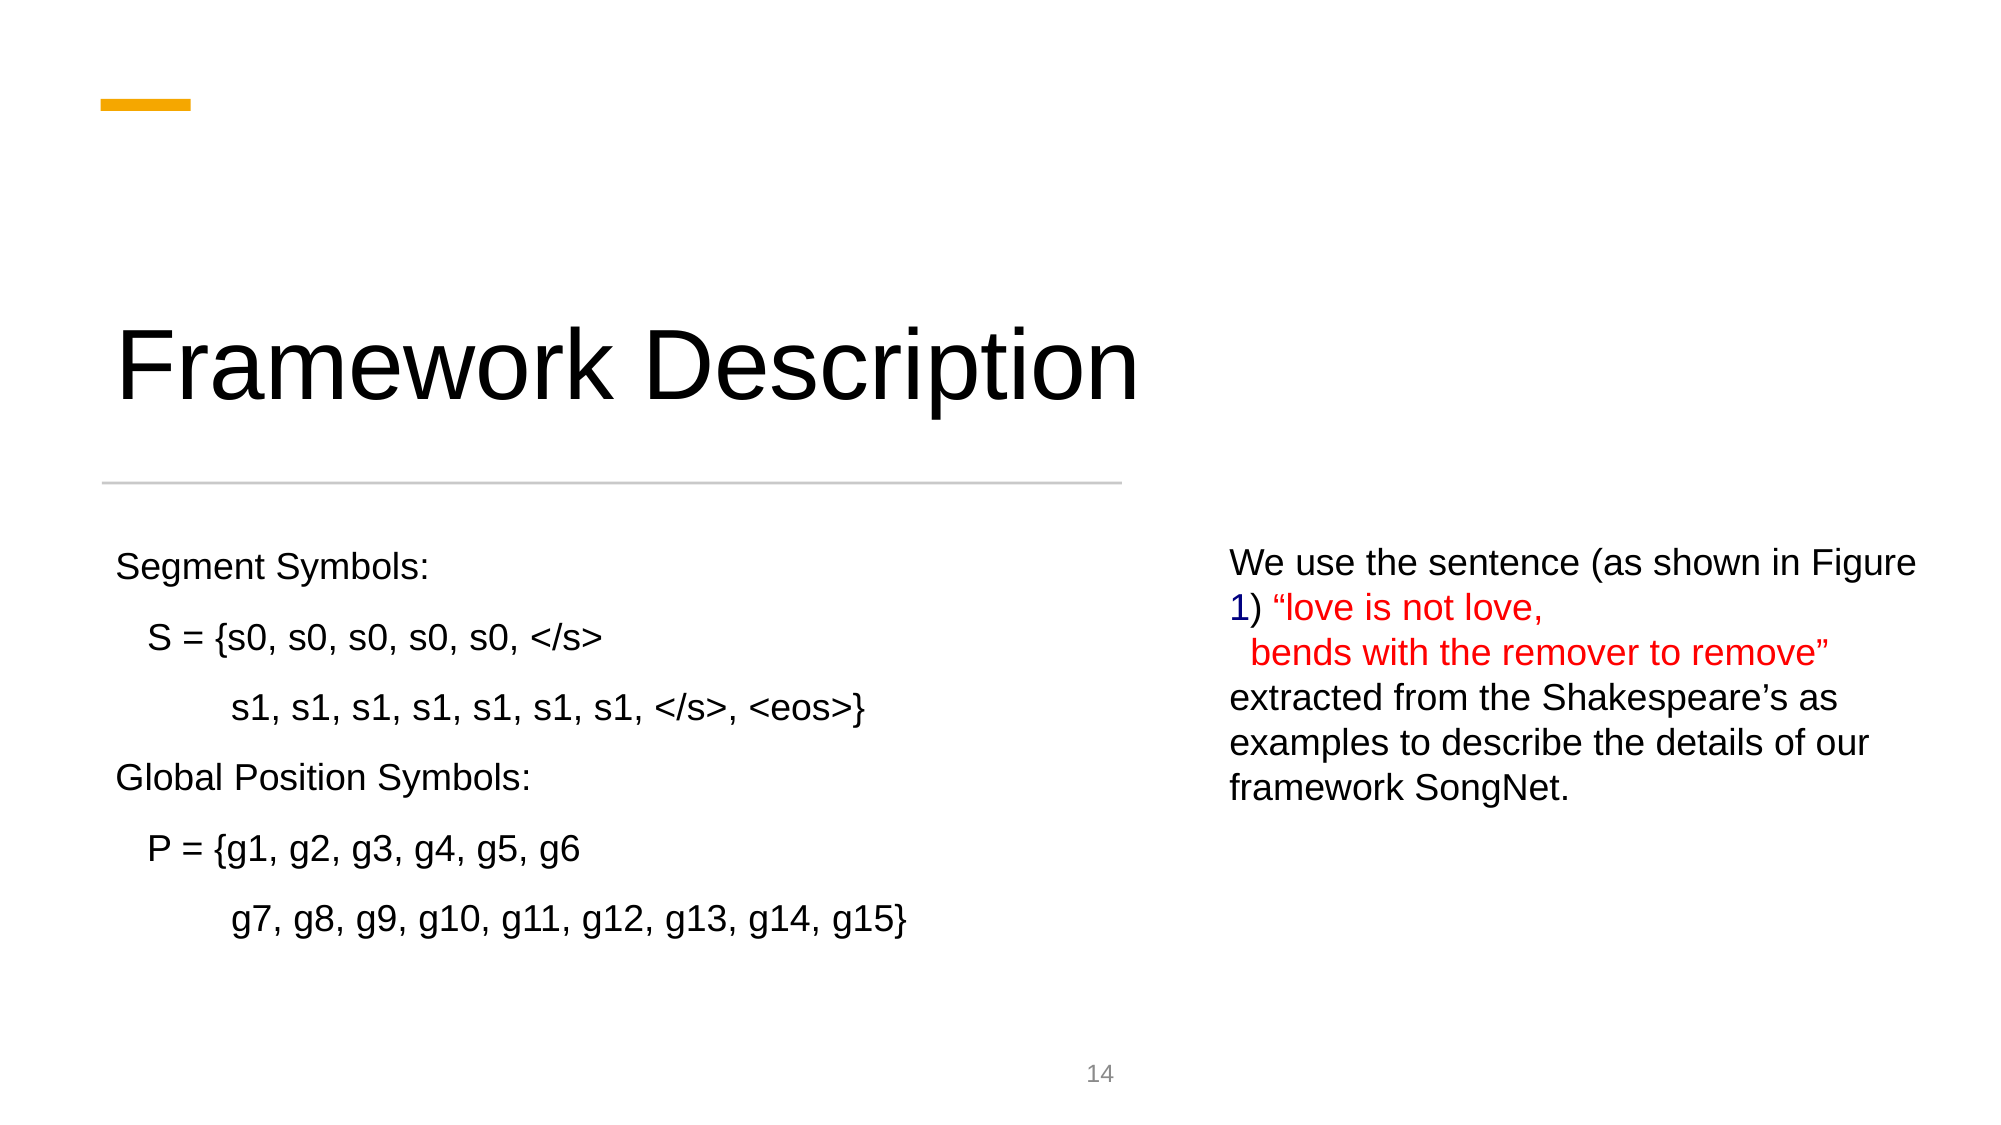

# Framework Description

Segment Symbols:
   S = {s0, s0, s0, s0, s0, </s>
           s1, s1, s1, s1, s1, s1, s1, </s>, <eos>}
Global Position Symbols:
   P = {g1, g2, g3, g4, g5, g6
           g7, g8, g9, g10, g11, g12, g13, g14, g15}
We use the sentence (as shown in Figure 1) “love is not love,
  bends with the remover to remove”
extracted from the Shakespeare’s as examples to describe the details of our framework SongNet.
14